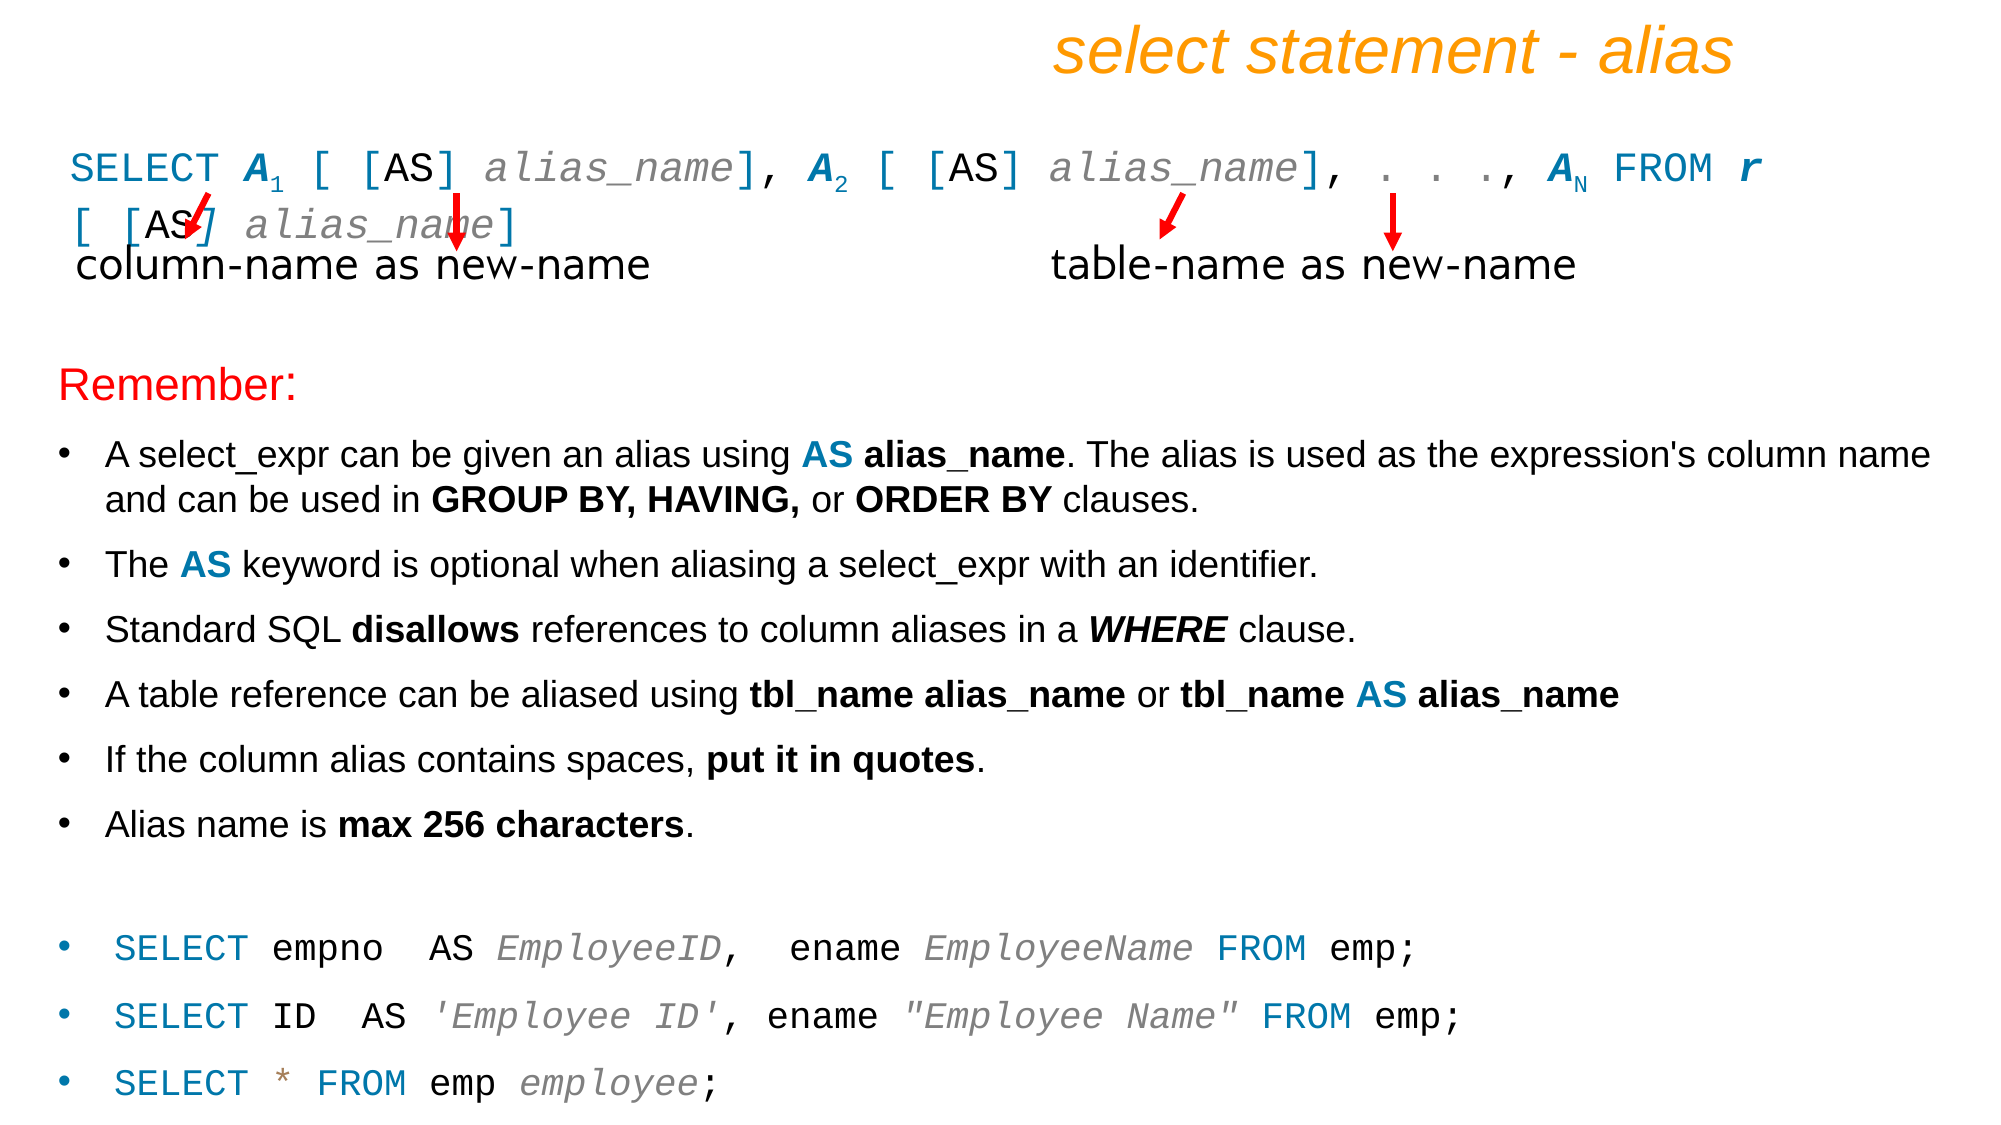

select statement - alias
SELECT A1 [ [AS] alias_name], A2 [ [AS] alias_name], . . ., AN FROM r [ [AS] alias_name]
column-name as new-name
table-name as new-name
Remember:

A select_expr can be given an alias using AS alias_name. The alias is used as the expression's column name and can be used in GROUP BY, HAVING, or ORDER BY clauses.

The AS keyword is optional when aliasing a select_expr with an identifier.

Standard SQL disallows references to column aliases in a WHERE clause.

A table reference can be aliased using tbl_name alias_name or tbl_name AS alias_name

If the column alias contains spaces, put it in quotes.

Alias name is max 256 characters.
SELECT empno  AS EmployeeID,  ename EmployeeName FROM emp;
SELECT ID  AS 'Employee ID', ename "Employee Name" FROM emp;
SELECT * FROM emp employee;